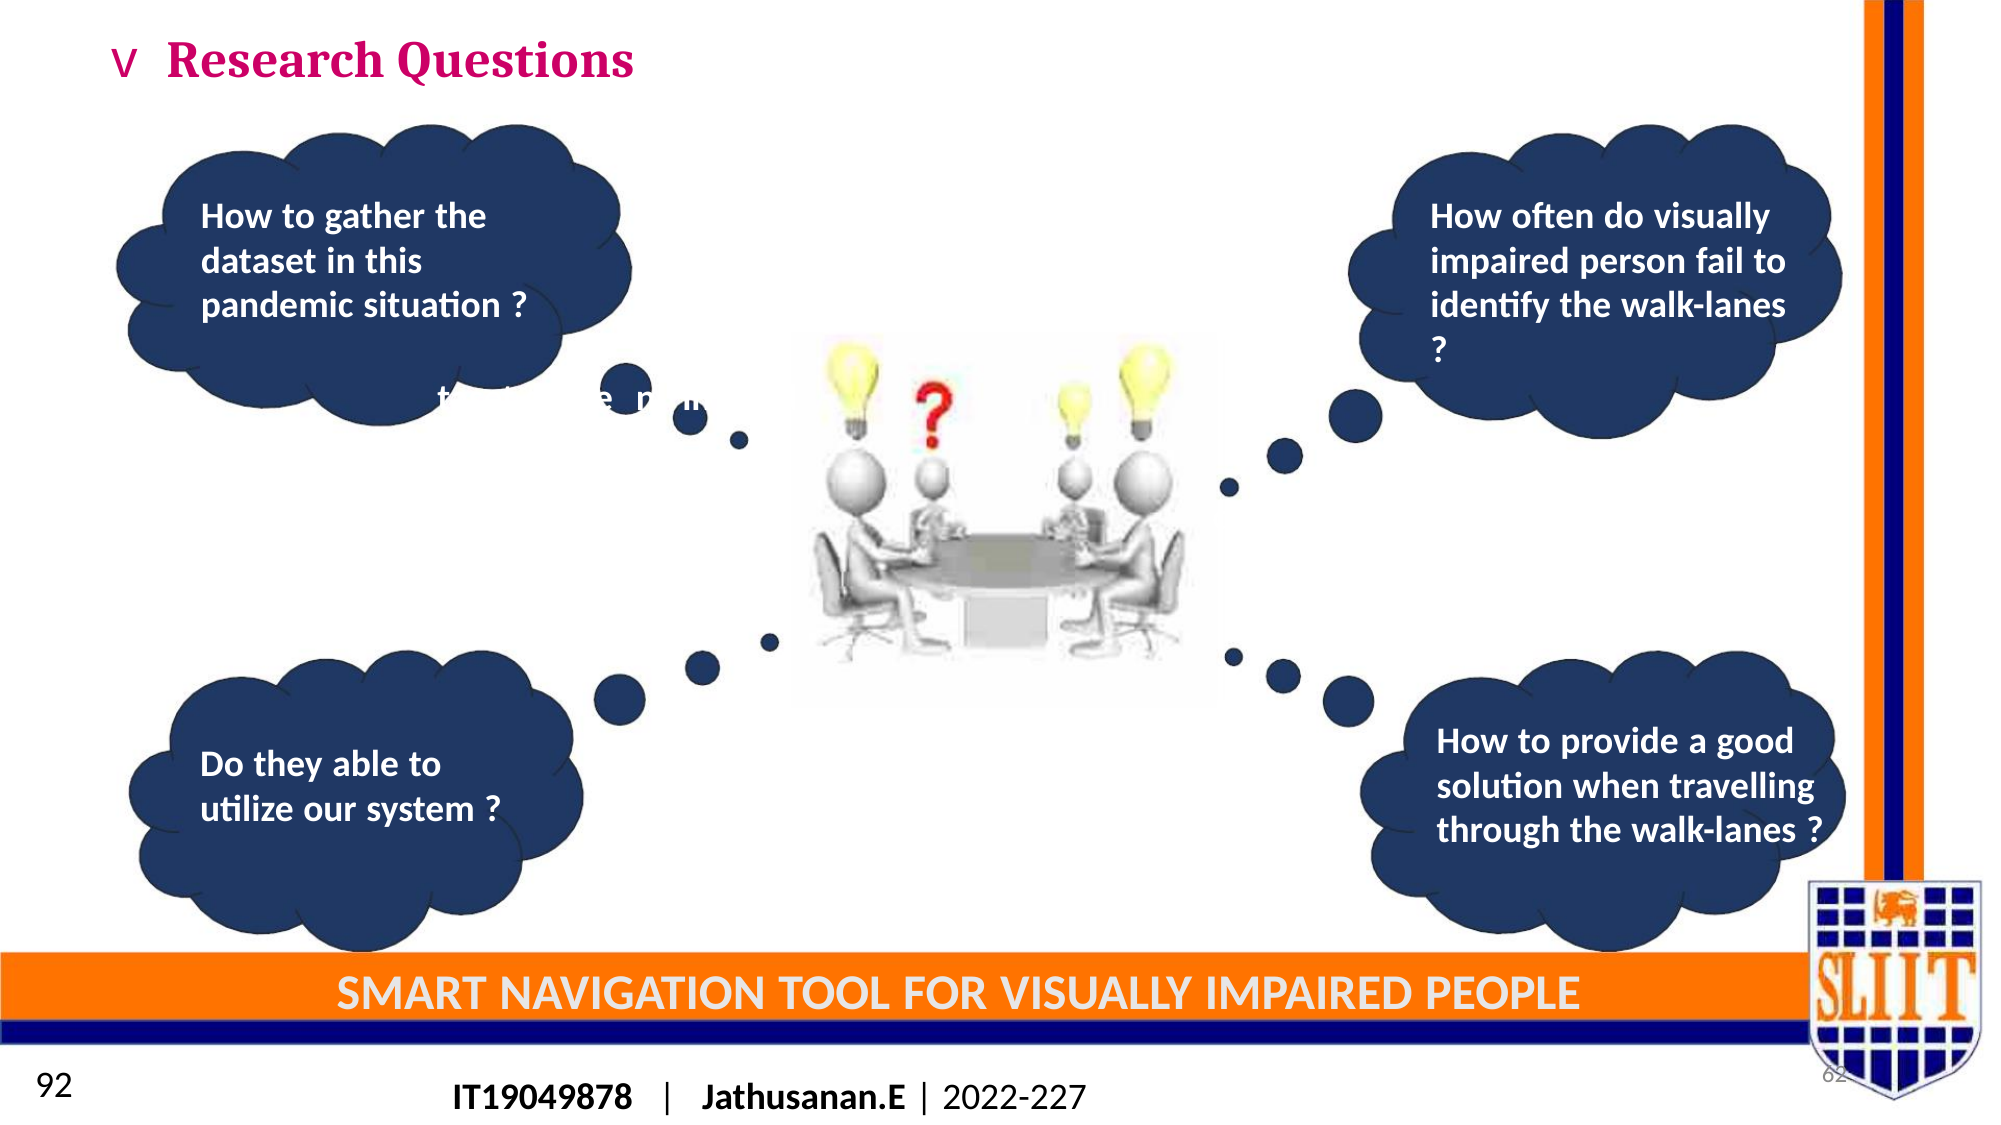

v Research Questions
How to gather the
dataset in this
pandemic situation ?
How often do visually
impaired person fail to
identify the walk-lanes
?
taset g e n in
d
a
o
How to provide a good
solution when travelling
through the walk-lanes ?
Do they able to
utilize our system ?
SMART NAVIGATION TOOL FOR VISUALLY IMPAIRED PEOPLE
62
92
IT19049878 | Jathusanan.E | 2022-227